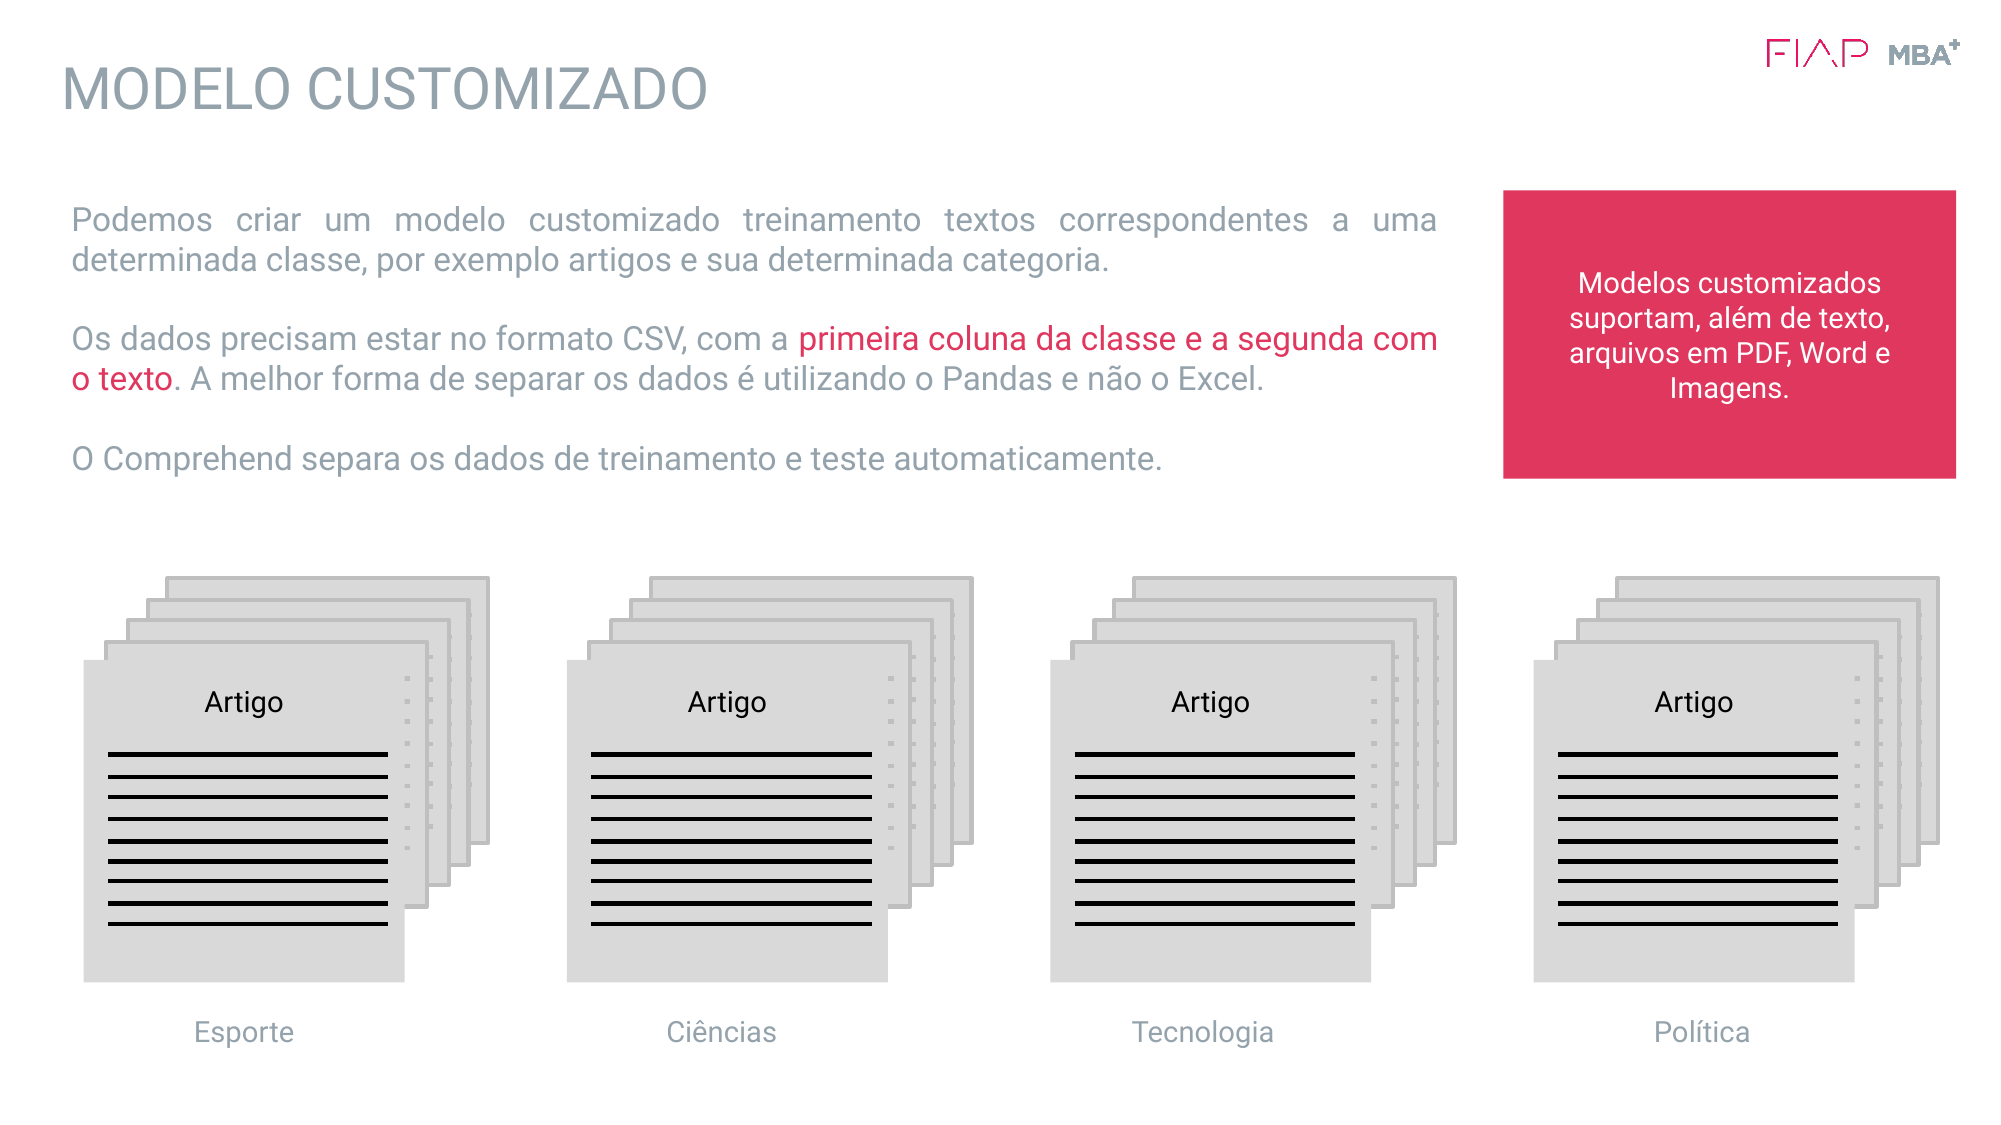

# MODELO CUSTOMIZADO
Podemos criar um modelo customizado treinamento textos correspondentes a uma determinada classe, por exemplo artigos e sua determinada categoria.

Os dados precisam estar no formato CSV, com a primeira coluna da classe e a segunda com o texto. A melhor forma de separar os dados é utilizando o Pandas e não o Excel.

O Comprehend separa os dados de treinamento e teste automaticamente.
Modelos customizados suportam, além de texto, arquivos em PDF, Word e Imagens.

Artigo

Artigo

Artigo

Artigo

Tecnologia
Política
Esporte
Ciências